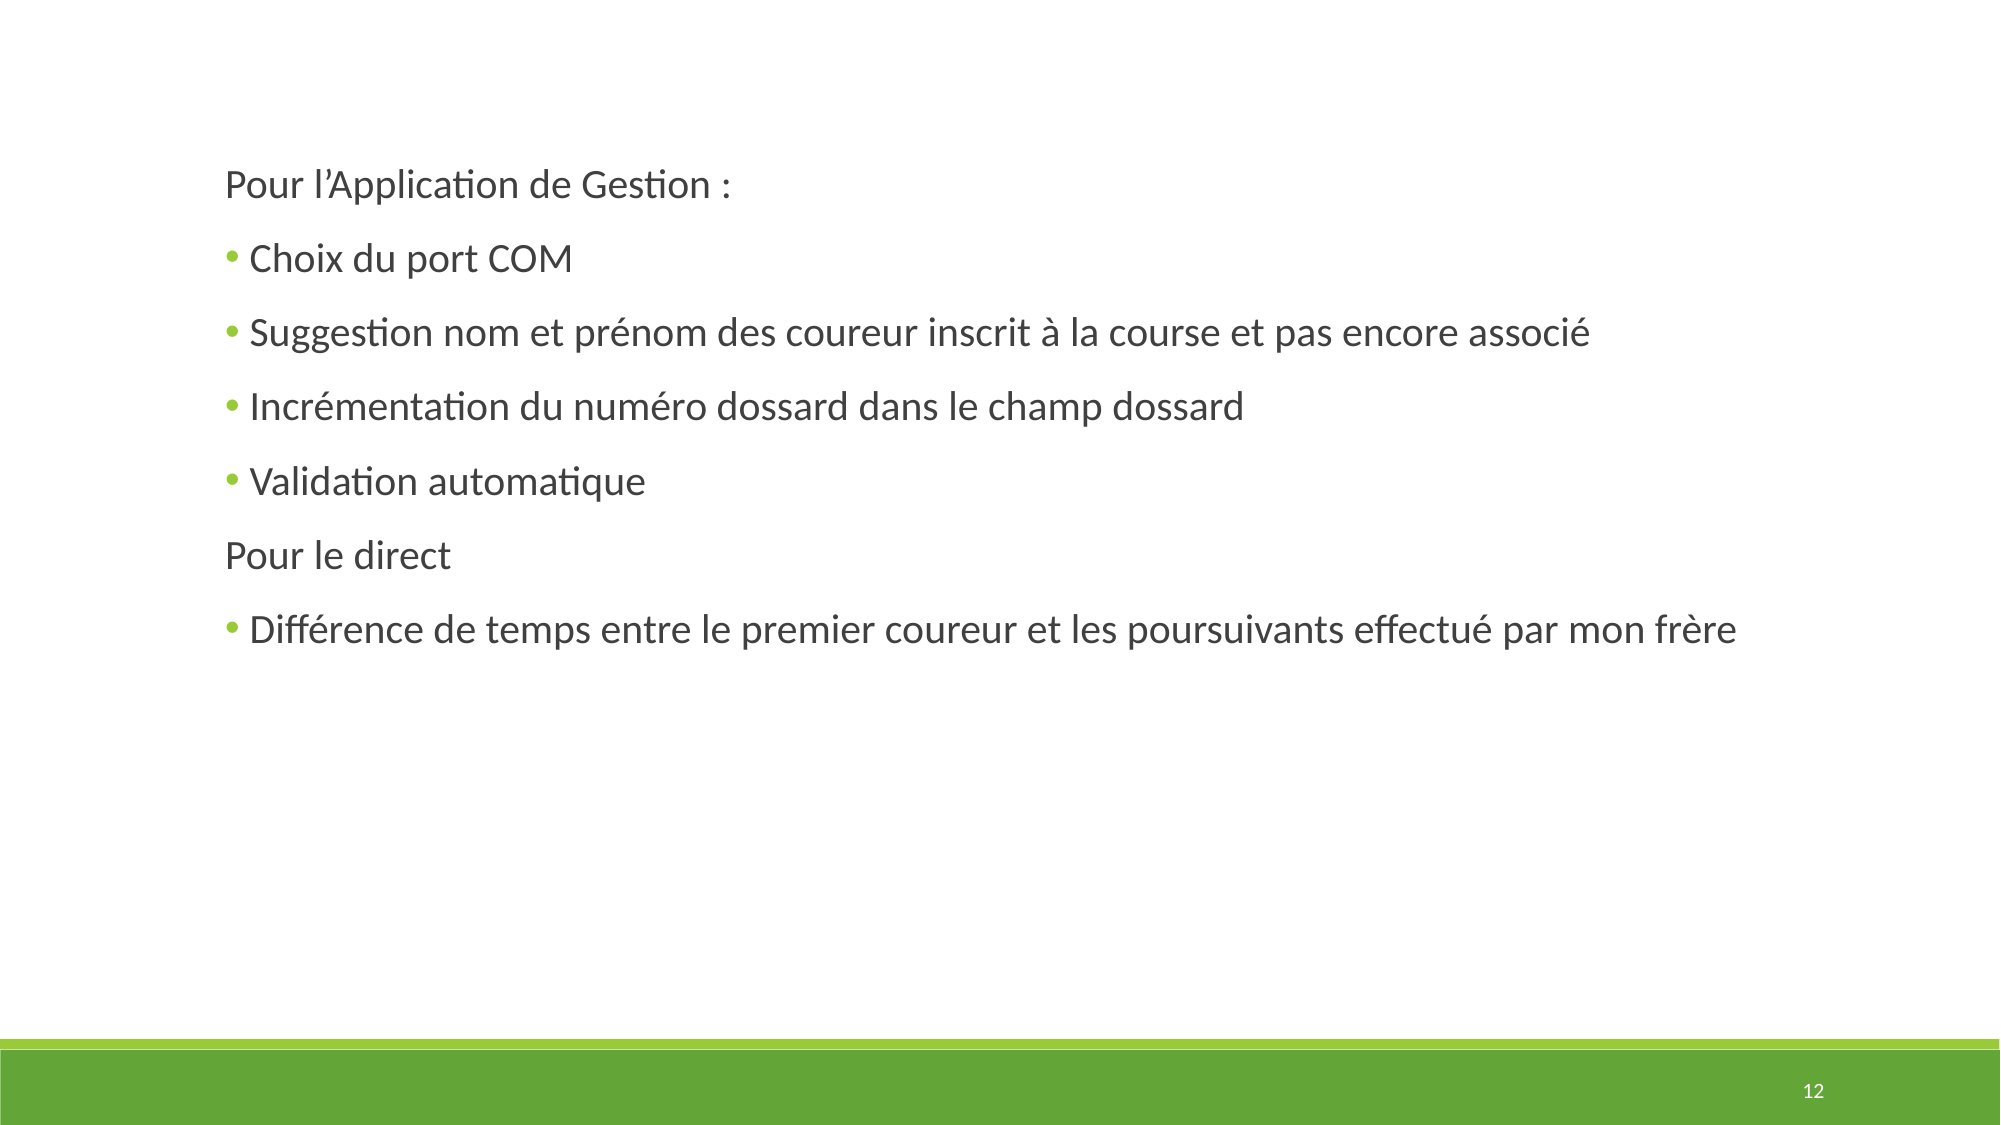

Pour l’Application de Gestion :
 Choix du port COM
 Suggestion nom et prénom des coureur inscrit à la course et pas encore associé
 Incrémentation du numéro dossard dans le champ dossard
 Validation automatique
Pour le direct
 Différence de temps entre le premier coureur et les poursuivants effectué par mon frère

12